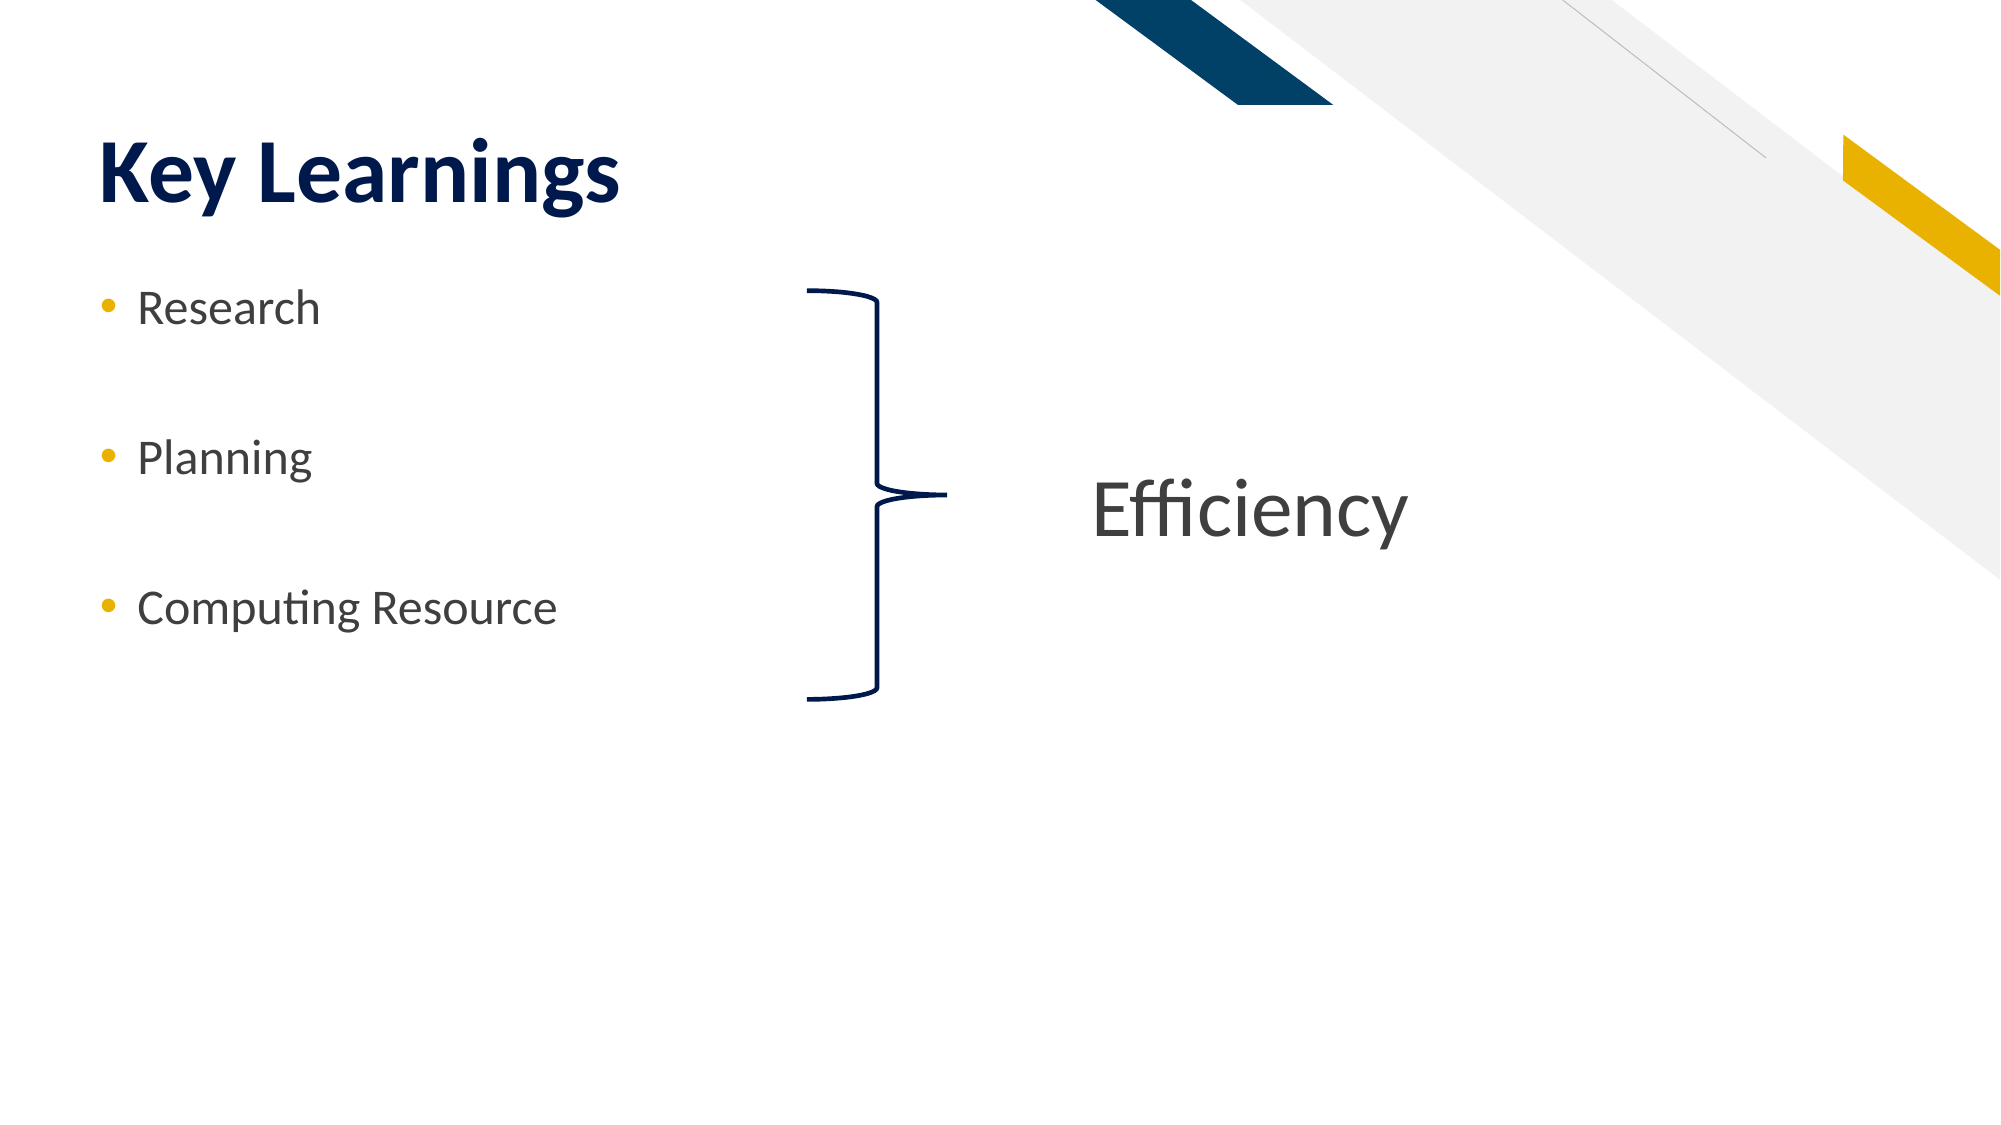

# Key Learnings

Research

Planning

Computing Resource

Efficiency